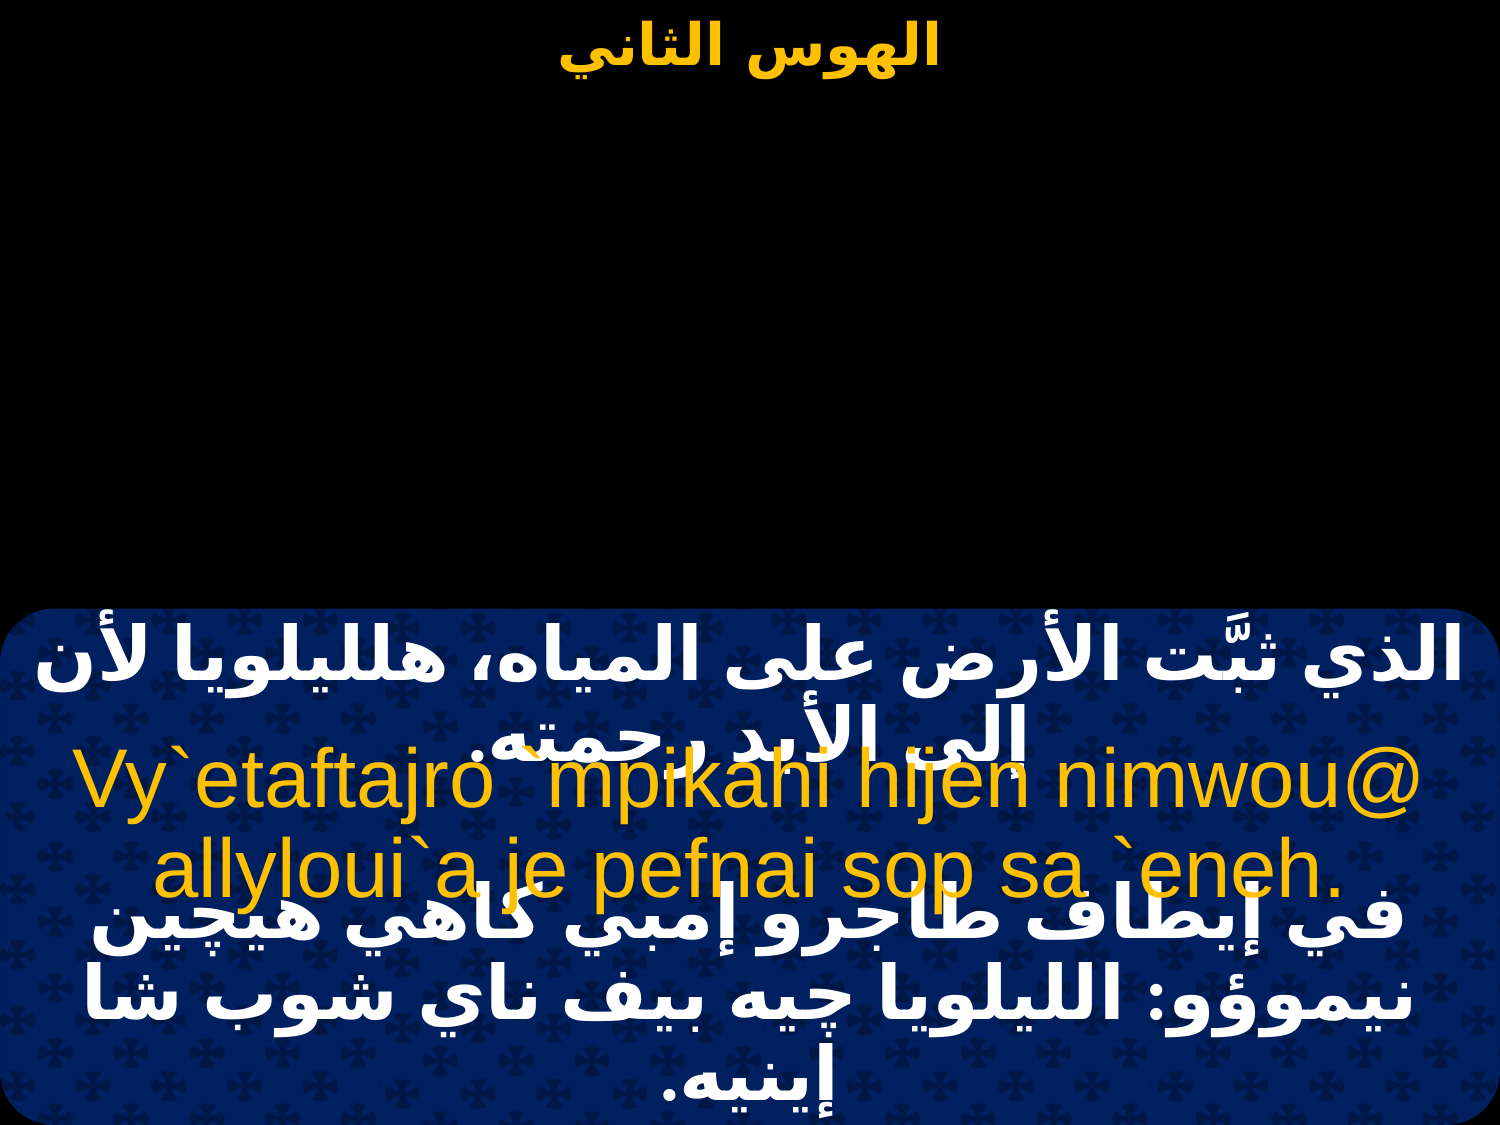

#
الذي ثبَّت الأرض على المياه، هلليلويا لأن إلى الأبد رحمته.
Vy`etaftajro `mpikahi hijen nimwou@ allyloui`a je pefnai sop sa `eneh.
في إيطاف طاجرو إمبي كاهي هيچين نيموؤو: الليلويا چيه بيف ناي شوب شا إينيه.